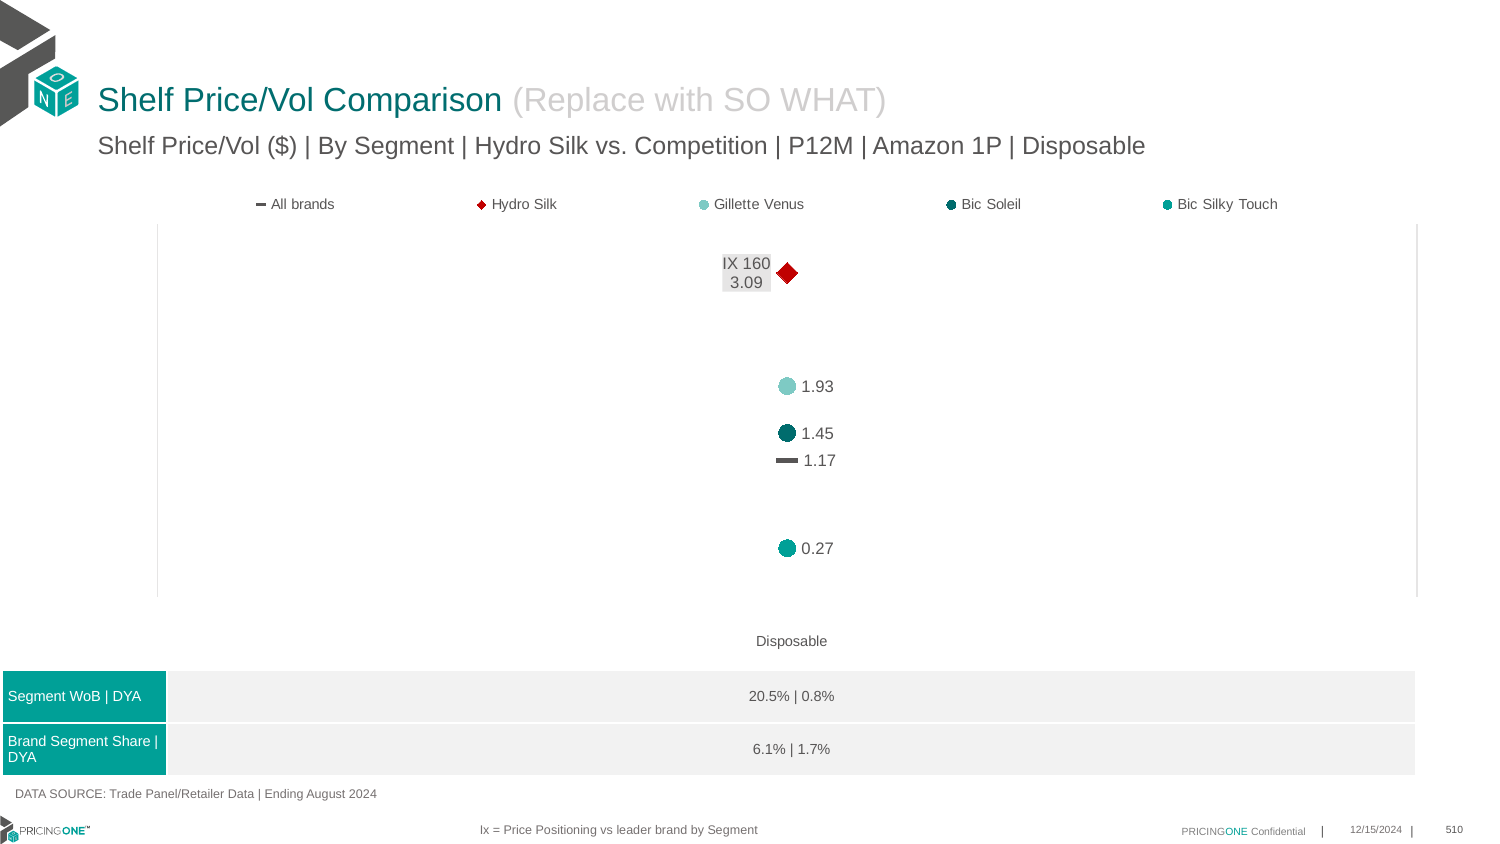

# Shelf Price/Vol Comparison (Replace with SO WHAT)
Shelf Price/Vol ($) | By Segment | Hydro Silk vs. Competition | P12M | Amazon 1P | Disposable

### Chart

| Category | All brands | Hydro Silk | Gillette Venus | Bic Soleil | Bic Silky Touch |
|---|---|---|---|---|---|
| IX 160 | 1.17 | 3.09 | 1.93 | 1.45 | 0.27 |
|  | Disposable |
| --- | --- |
| Segment WoB | DYA | 20.5% | 0.8% |
| Brand Segment Share | DYA | 6.1% | 1.7% |
DATA SOURCE: Trade Panel/Retailer Data | Ending August 2024
Ix = Price Positioning vs leader brand by Segment
12/15/2024
510